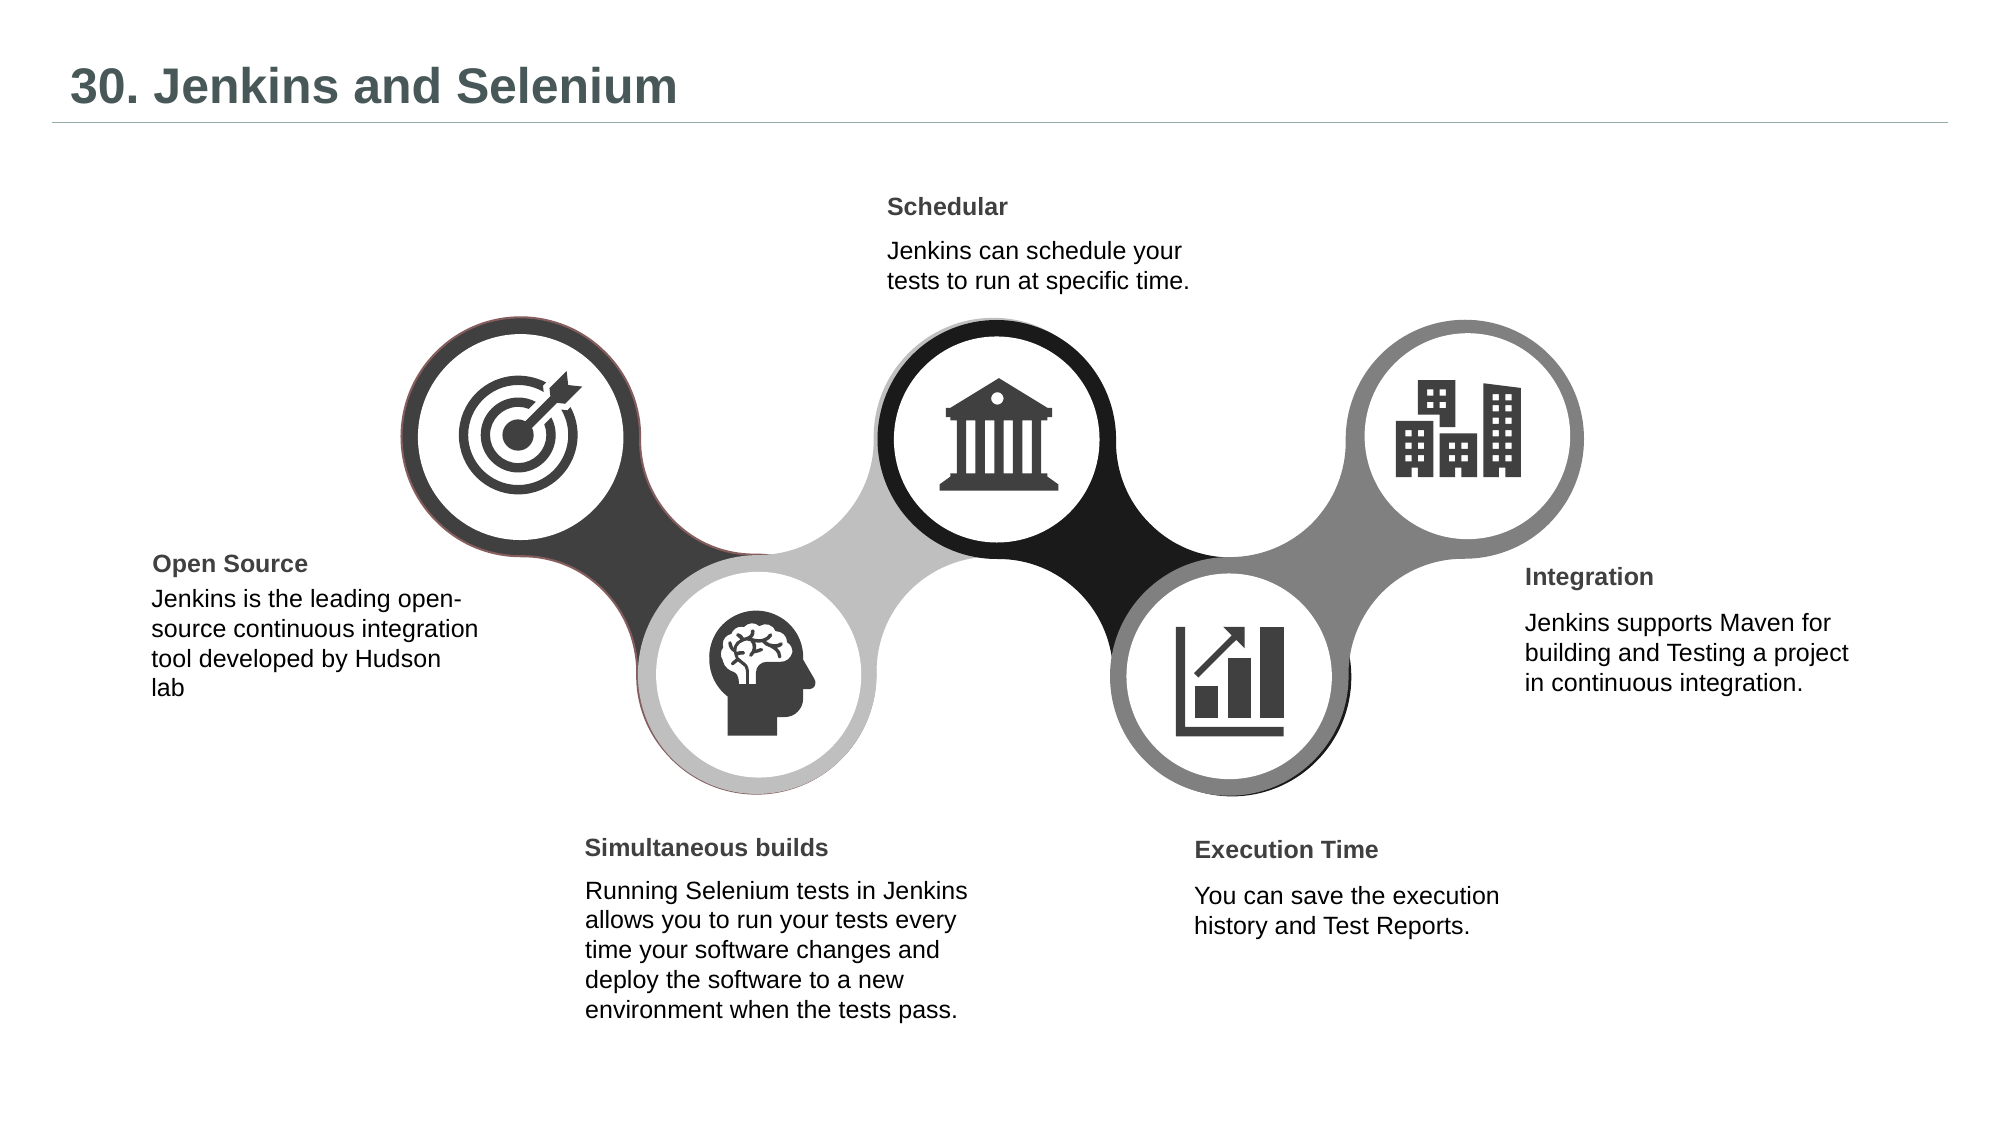

30. Jenkins and Selenium
Schedular
Jenkins can schedule your tests to run at specific time.

Open Source
Jenkins is the leading open-source continuous integration tool developed by Hudson lab

Simultaneous builds
Running Selenium tests in Jenkins allows you to run your tests every time your software changes and deploy the software to a new environment when the tests pass.

Execution Time
You can save the execution history and Test Reports.

Integration
Jenkins supports Maven for building and Testing a project in continuous integration.